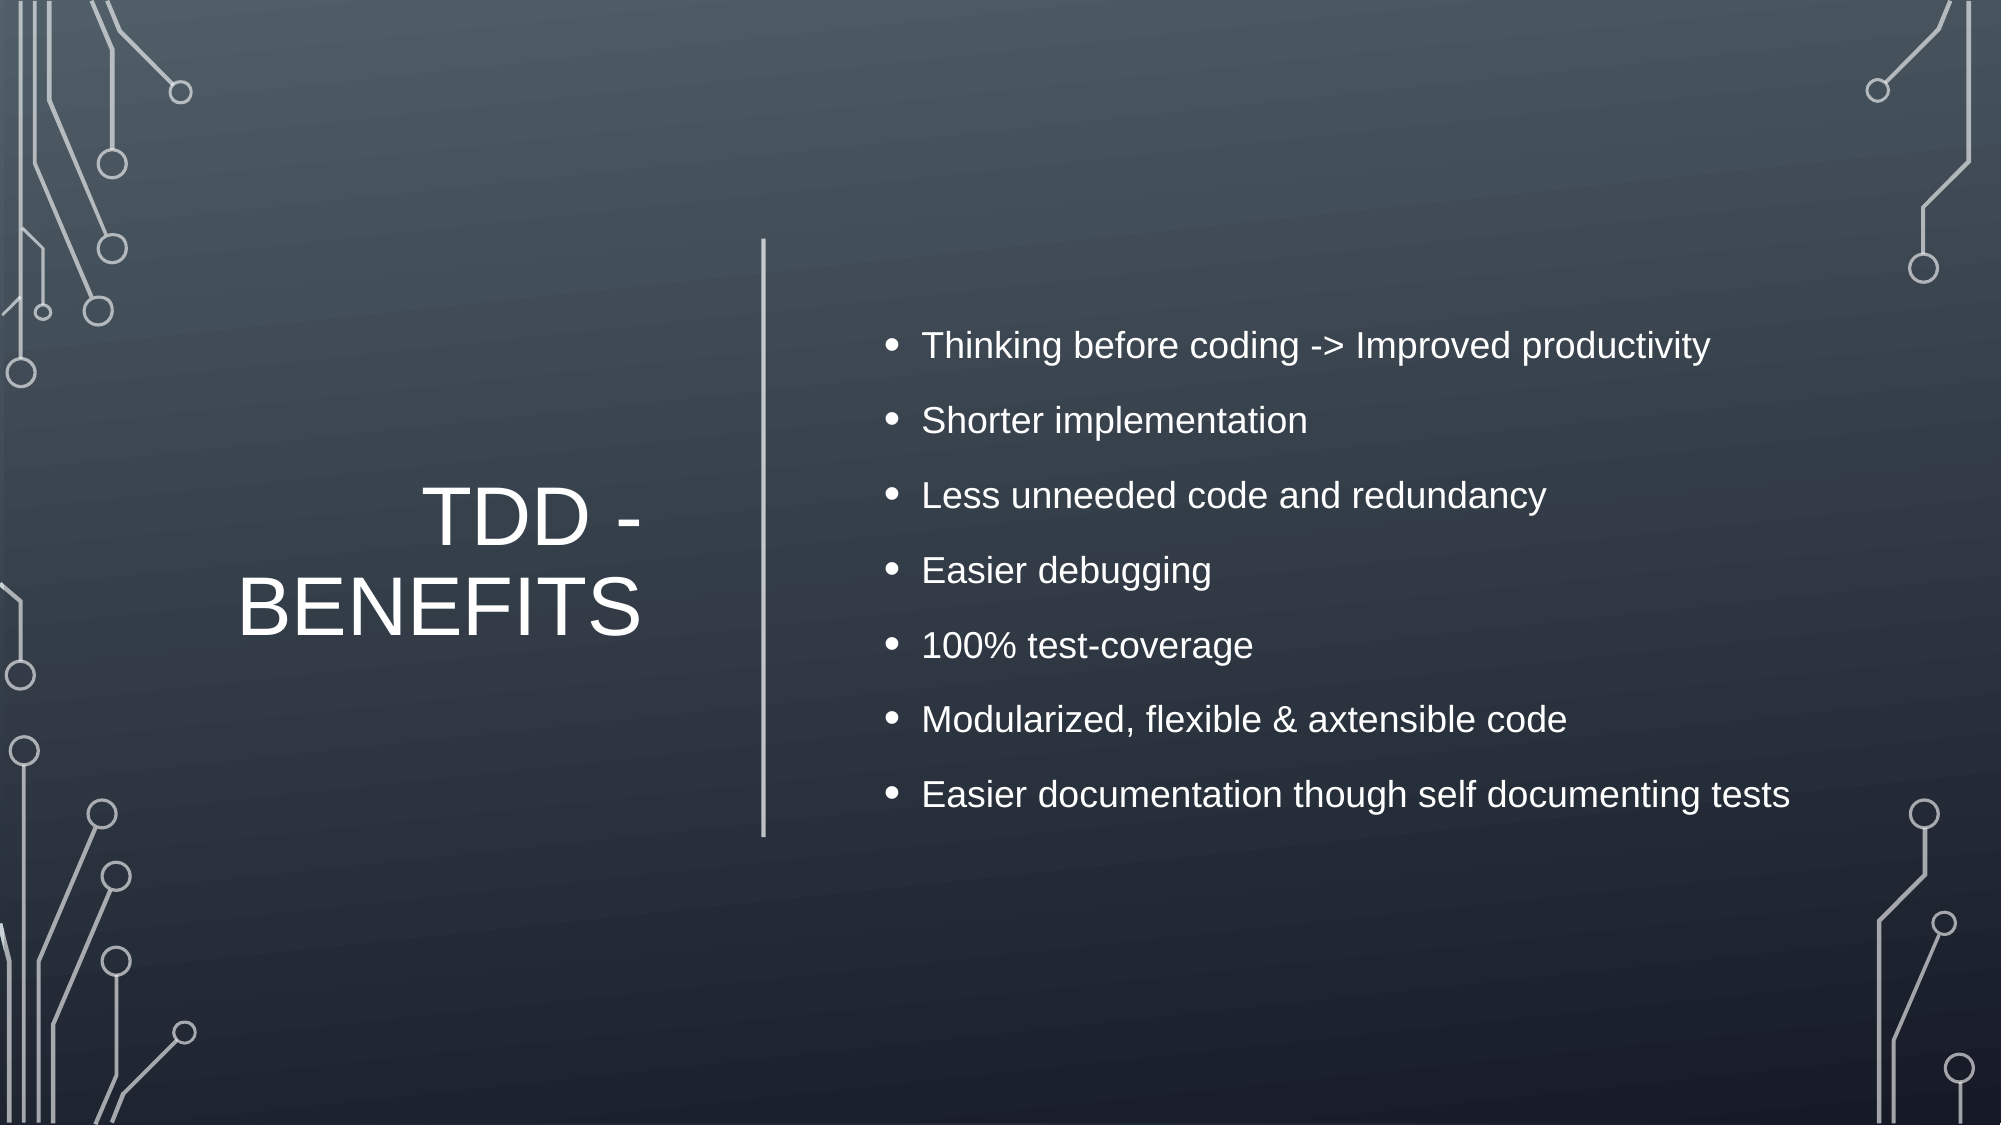

# TDD - Benefits
Thinking before coding -> Improved productivity
Shorter implementation
Less unneeded code and redundancy
Easier debugging
100% test-coverage
Modularized, flexible & axtensible code
Easier documentation though self documenting tests